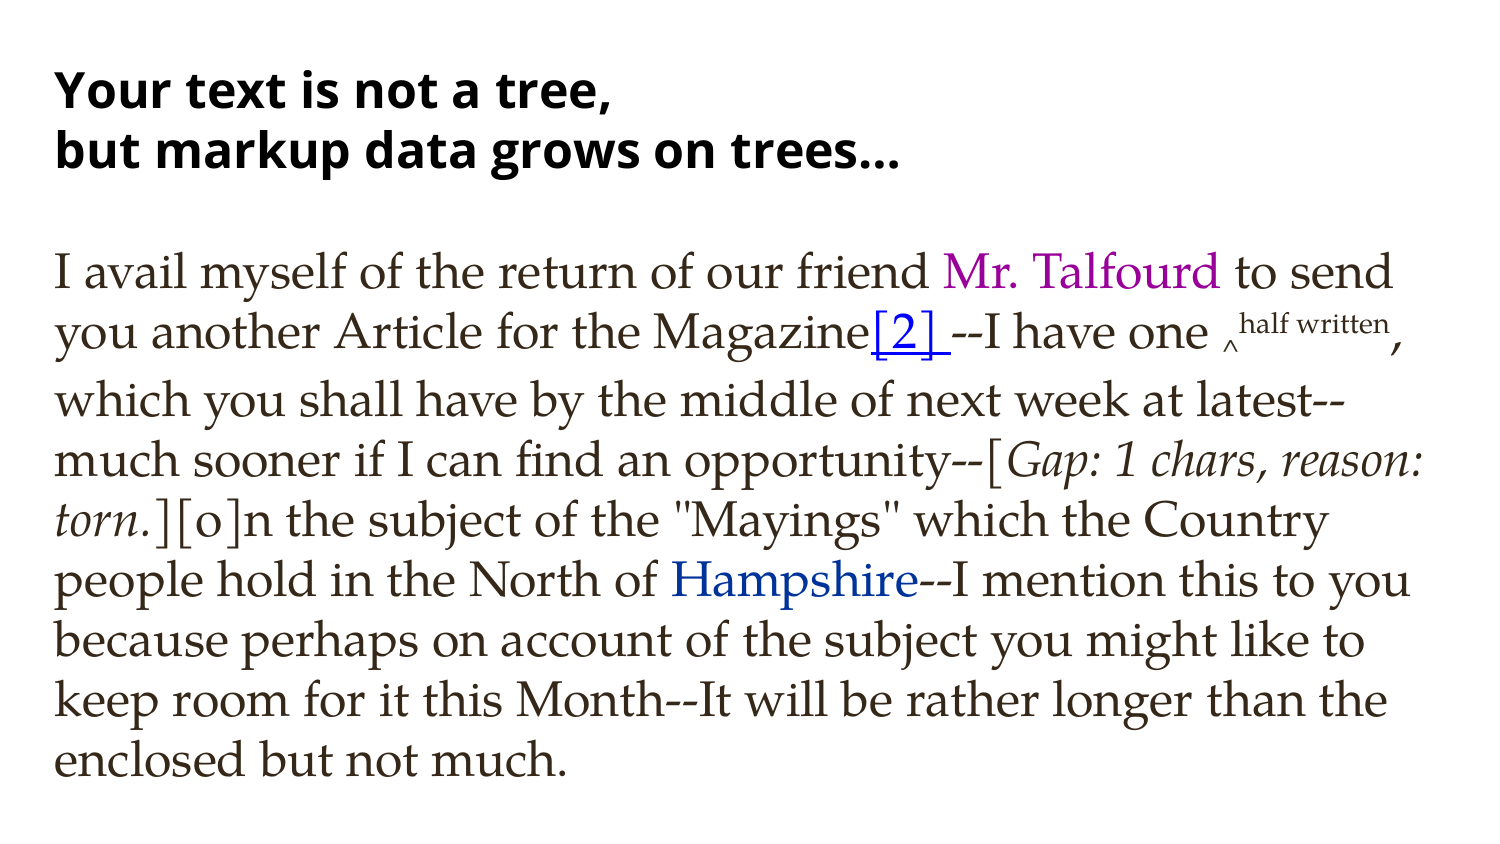

# Your text is not a tree, but markup data grows on trees… I avail myself of the return of our friend Mr. Talfourd to send you another Article for the Magazine[2] --I have one ^half written, which you shall have by the middle of next week at latest--much sooner if I can find an opportunity--[Gap: 1 chars, reason: torn.][o]n the subject of the "Mayings" which the Country people hold in the North of Hampshire--I mention this to you because perhaps on account of the subject you might like to keep room for it this Month--It will be rather longer than the enclosed but not much.